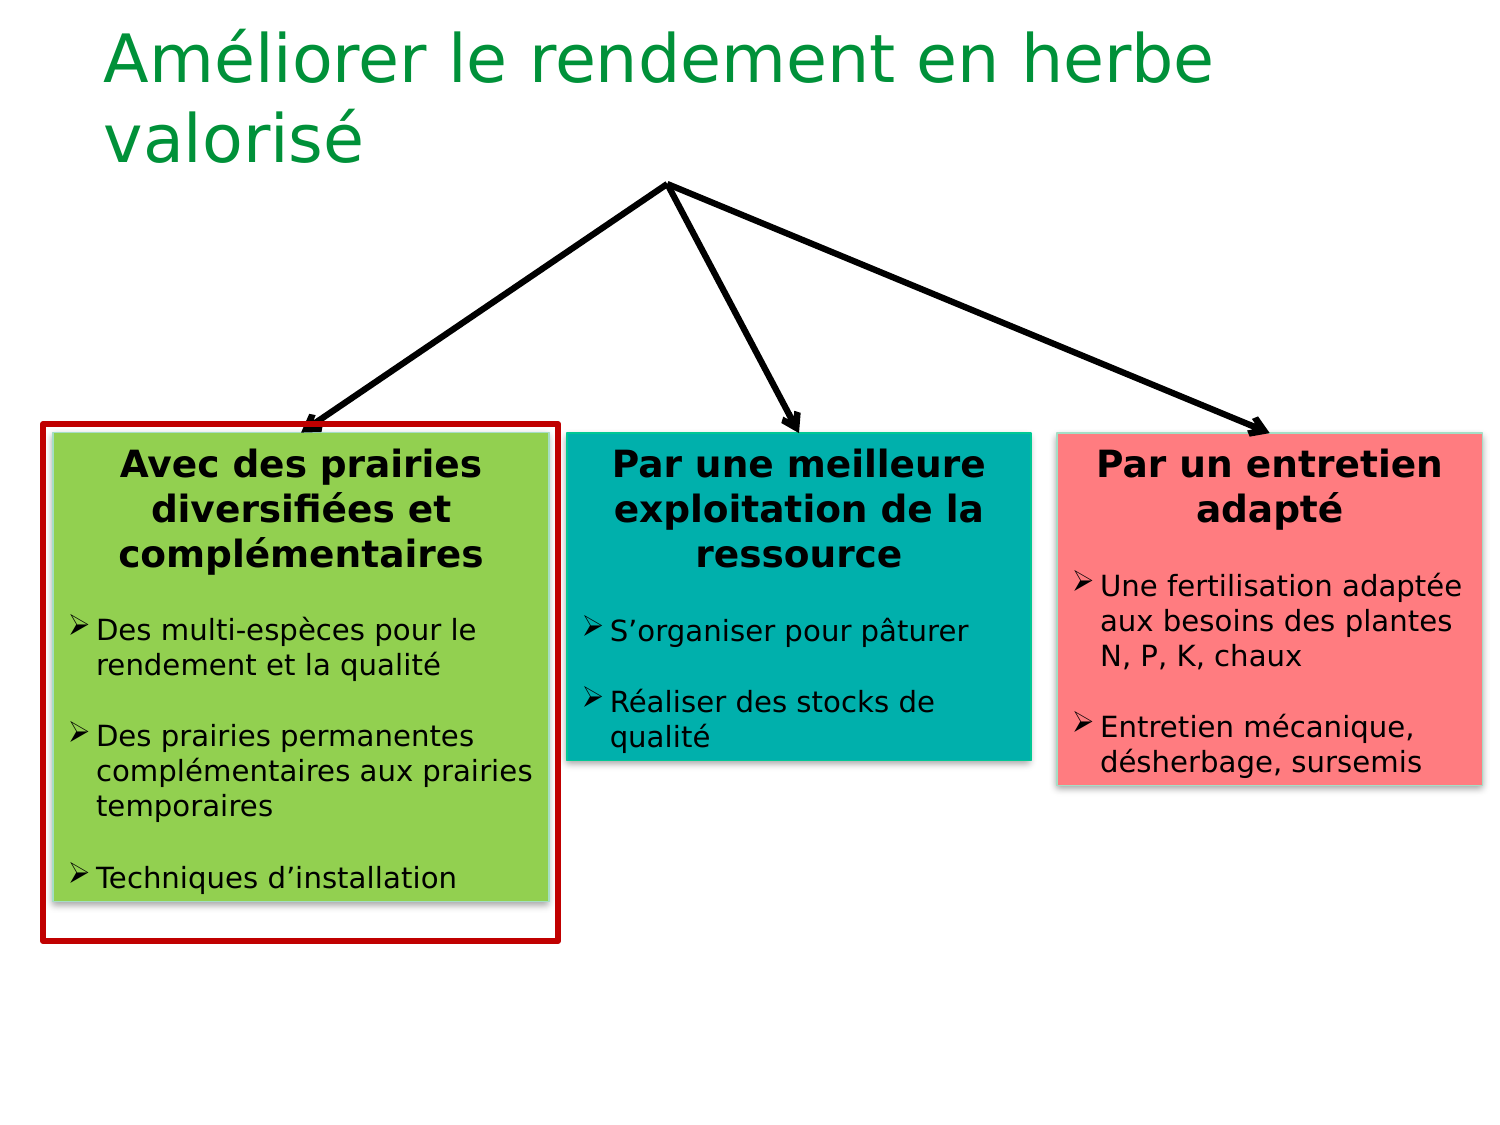

Améliorer le rendement en herbe valorisé

Avec des prairies diversifiées et complémentaires
Des multi-espèces pour le rendement et la qualité
Des prairies permanentes complémentaires aux prairies temporaires
Techniques d’installation
Par une meilleure exploitation de la ressource
S’organiser pour pâturer
Réaliser des stocks de qualité
Par un entretien adapté
Une fertilisation adaptée aux besoins des plantes N, P, K, chaux
Entretien mécanique, désherbage, sursemis